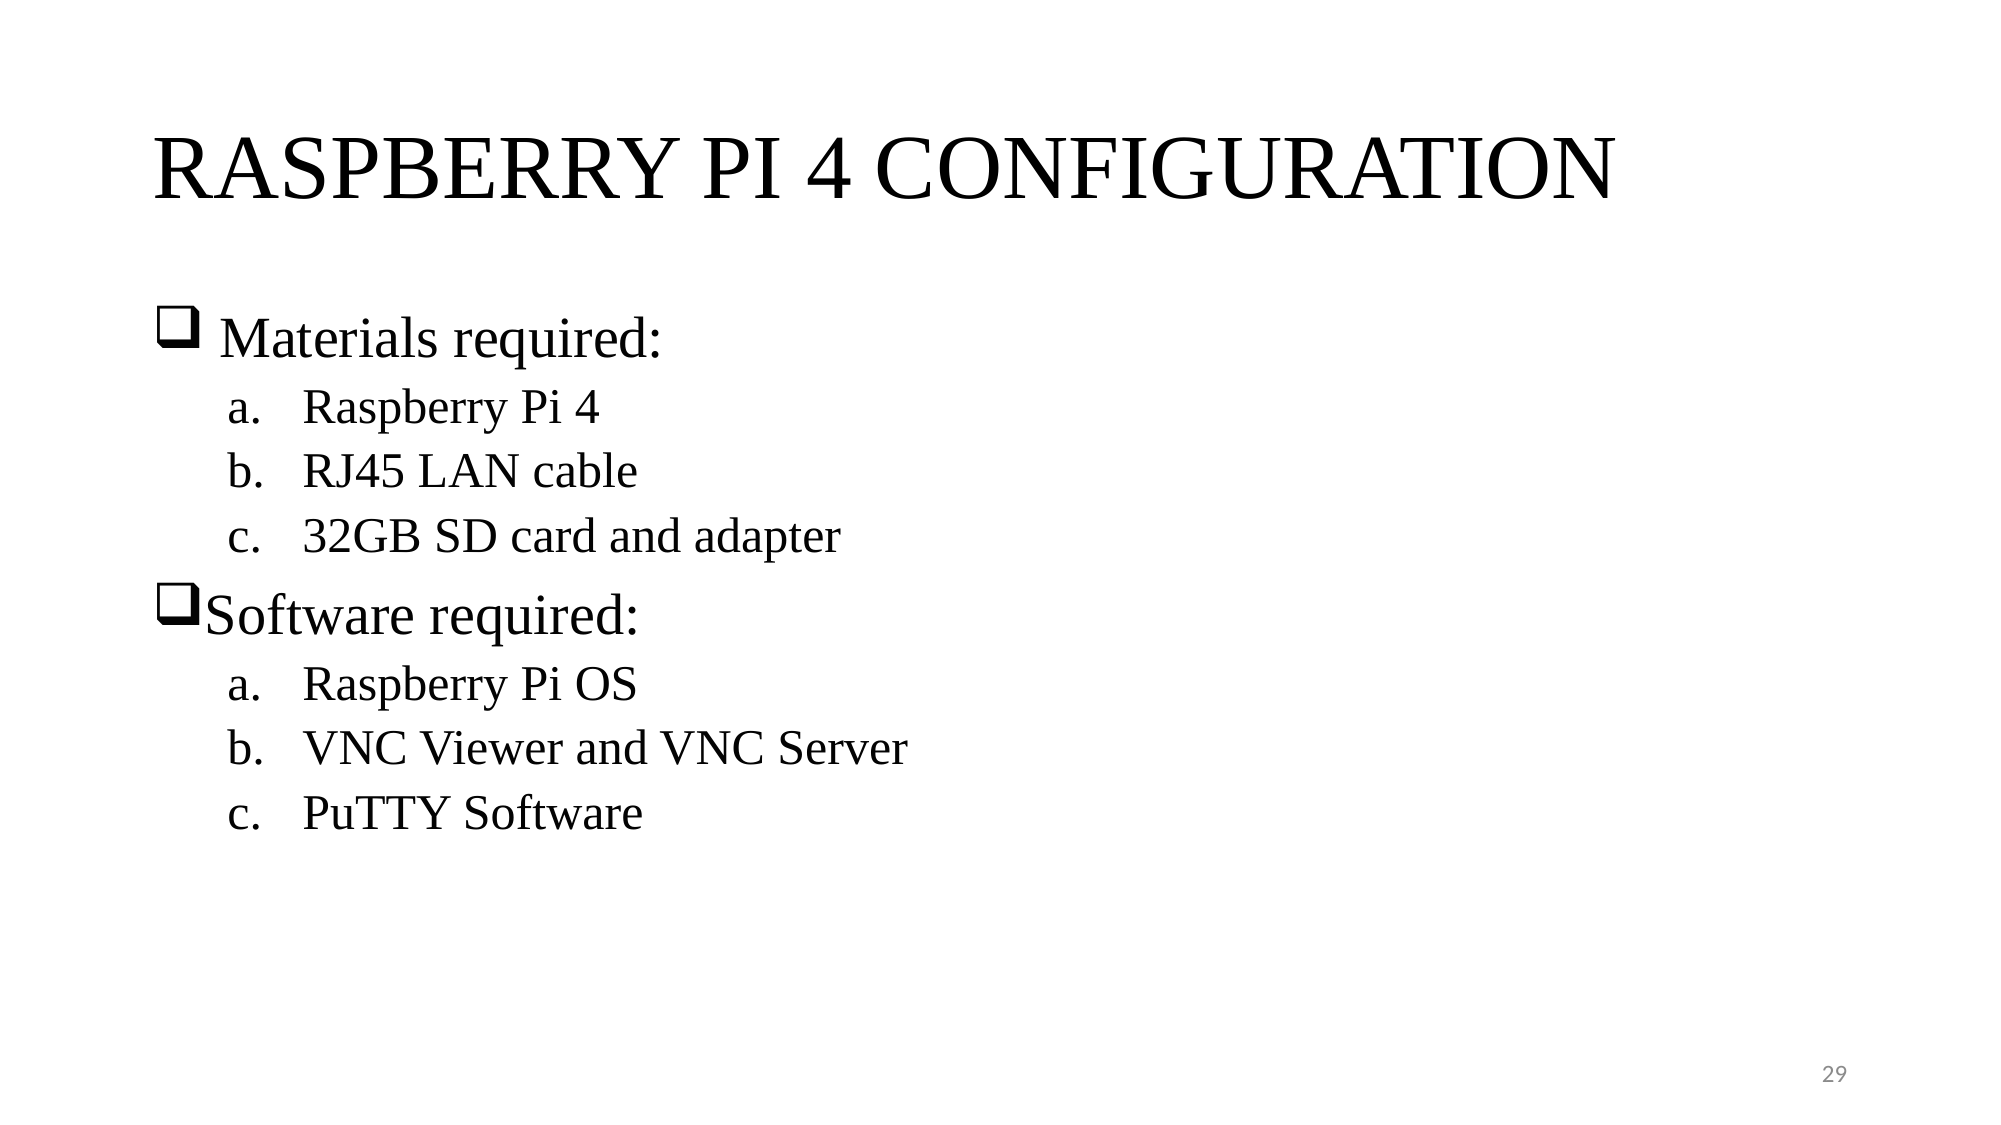

# RASPBERRY PI 4 CONFIGURATION
 Materials required:
Raspberry Pi 4
RJ45 LAN cable
32GB SD card and adapter
Software required:
Raspberry Pi OS
VNC Viewer and VNC Server
PuTTY Software
29